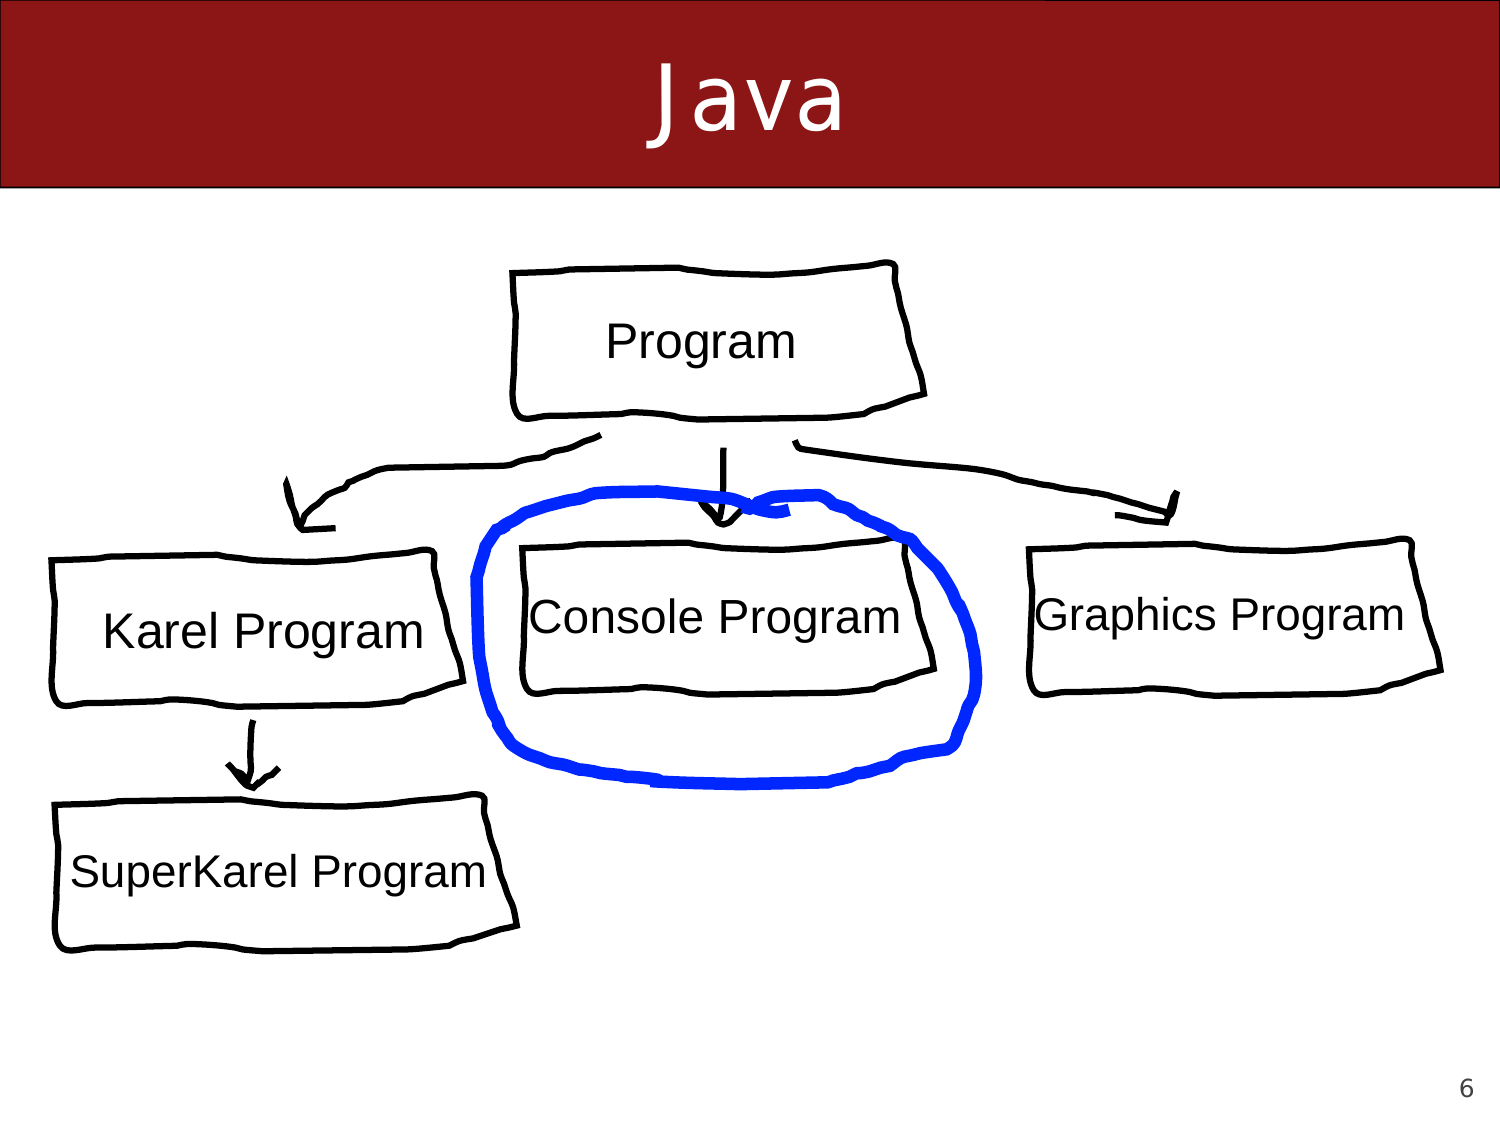

# Java

Program

Graphics Program
Console Program
Karel Program

SuperKarel Program